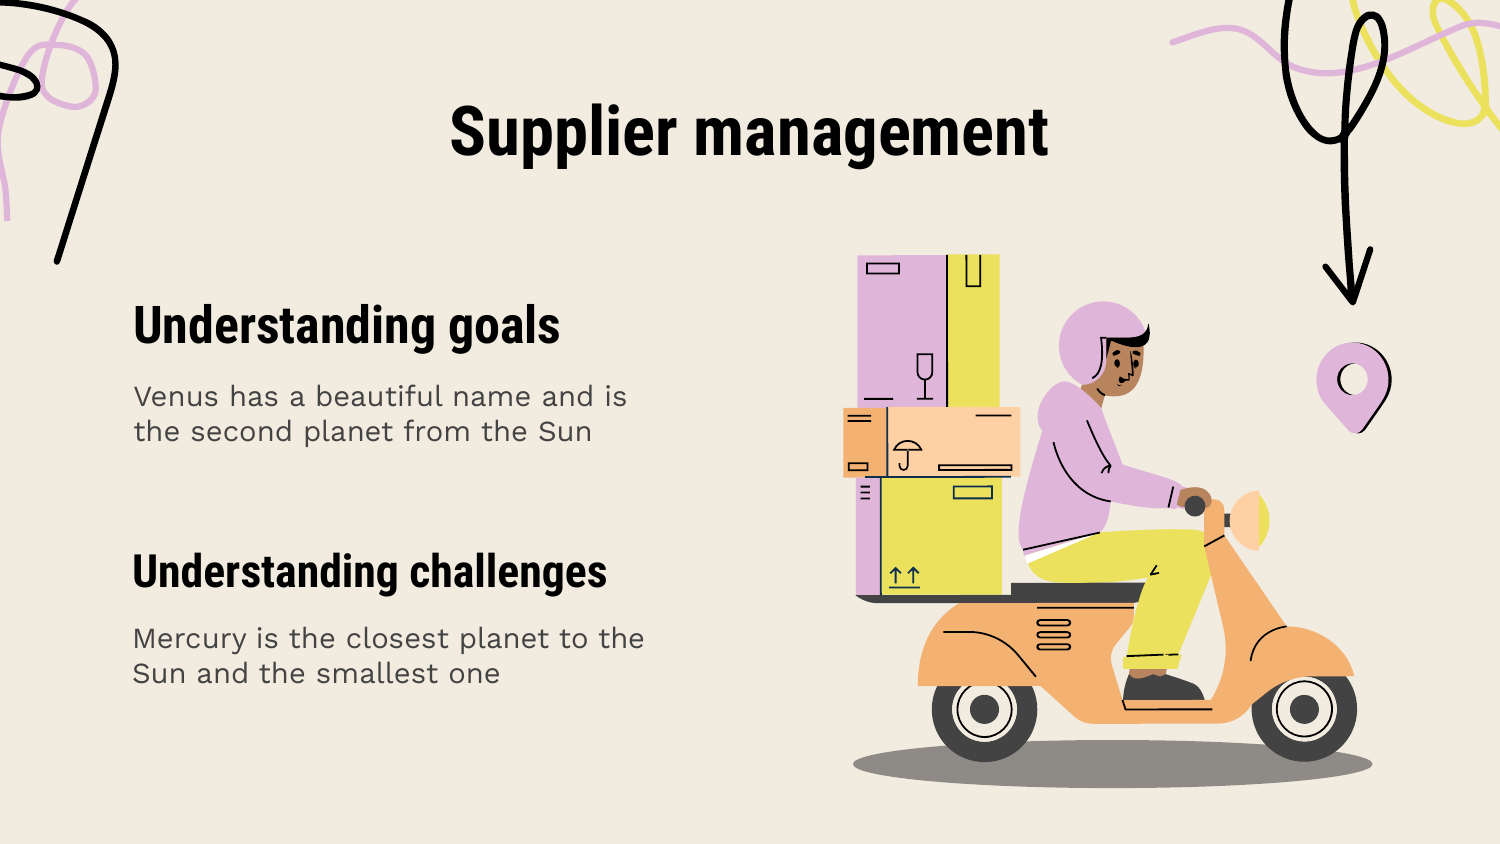

# Supplier management

Understanding goals

Venus has a beautiful name and is the second planet from the Sun
Understanding challenges
Mercury is the closest planet to the Sun and the smallest one